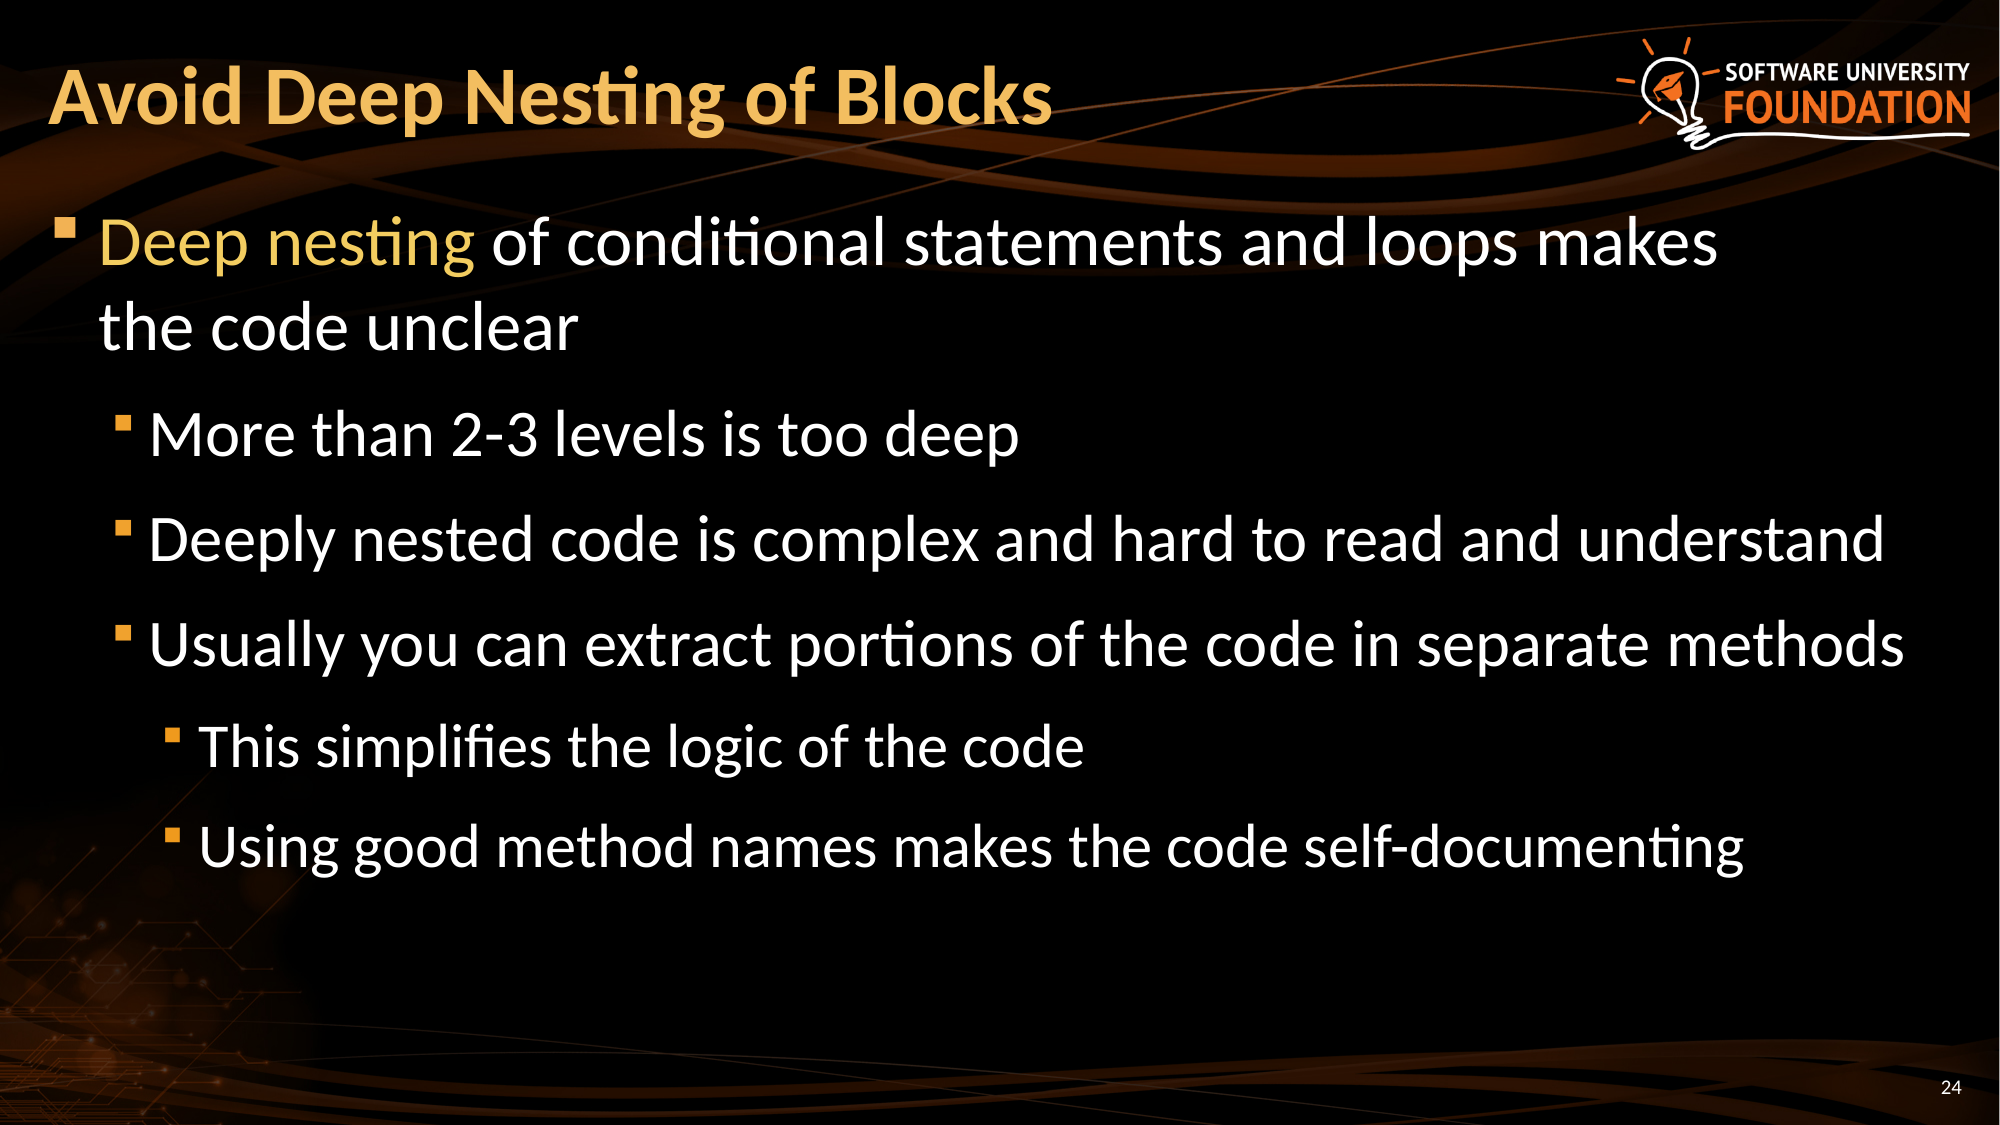

# Avoid Deep Nesting of Blocks
Deep nesting of conditional statements and loops makes
the code unclear
More than 2-3 levels is too deep
Deeply nested code is complex and hard to read and understand
Usually you can extract portions of the code in separate methods
This simplifies the logic of the code
Using good method names makes the code self-documenting
24